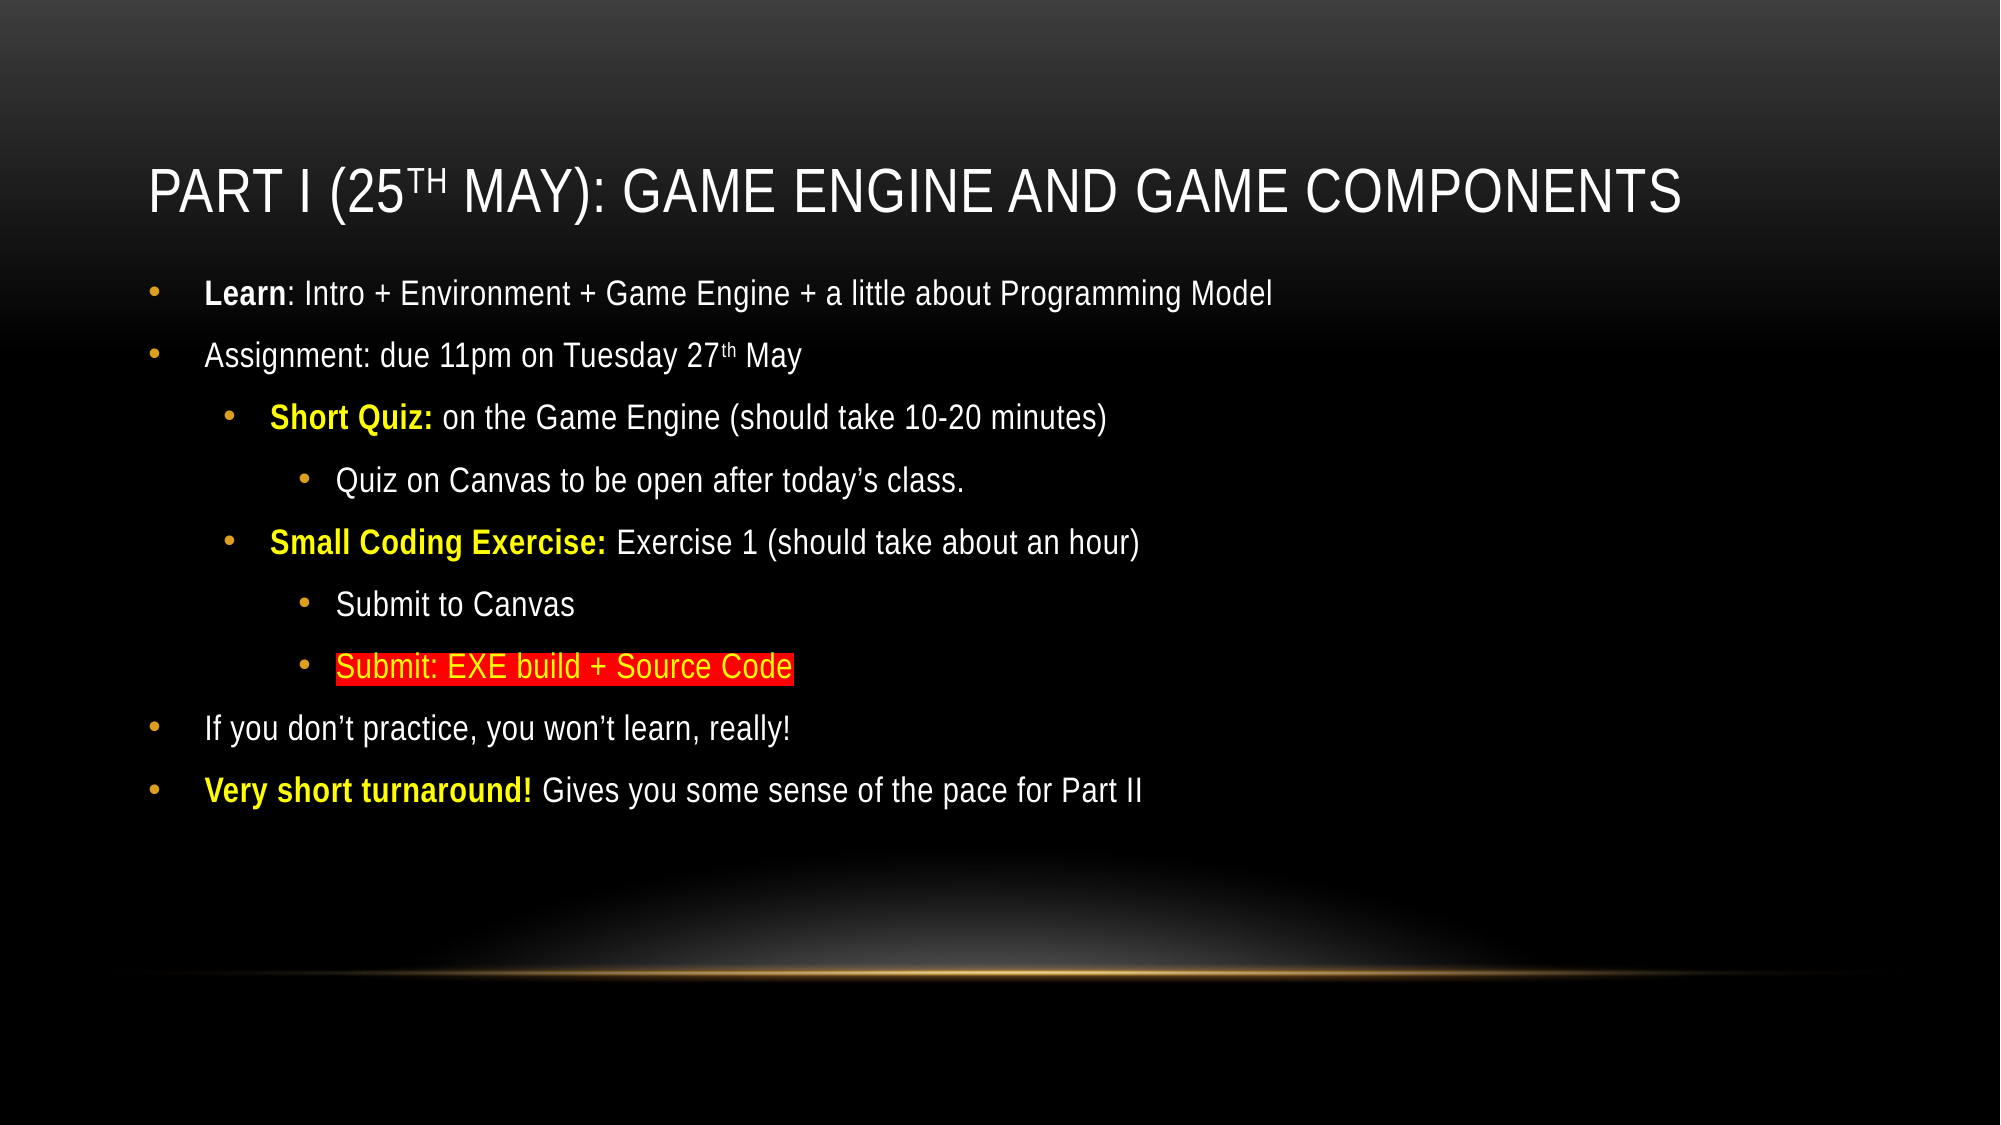

# Part I (25th May): Game Engine and Game Components
Learn: Intro + Environment + Game Engine + a little about Programming Model
Assignment: due 11pm on Tuesday 27th May
Short Quiz: on the Game Engine (should take 10-20 minutes)
Quiz on Canvas to be open after today’s class.
Small Coding Exercise: Exercise 1 (should take about an hour)
Submit to Canvas
Submit: EXE build + Source Code
If you don’t practice, you won’t learn, really!
Very short turnaround! Gives you some sense of the pace for Part II